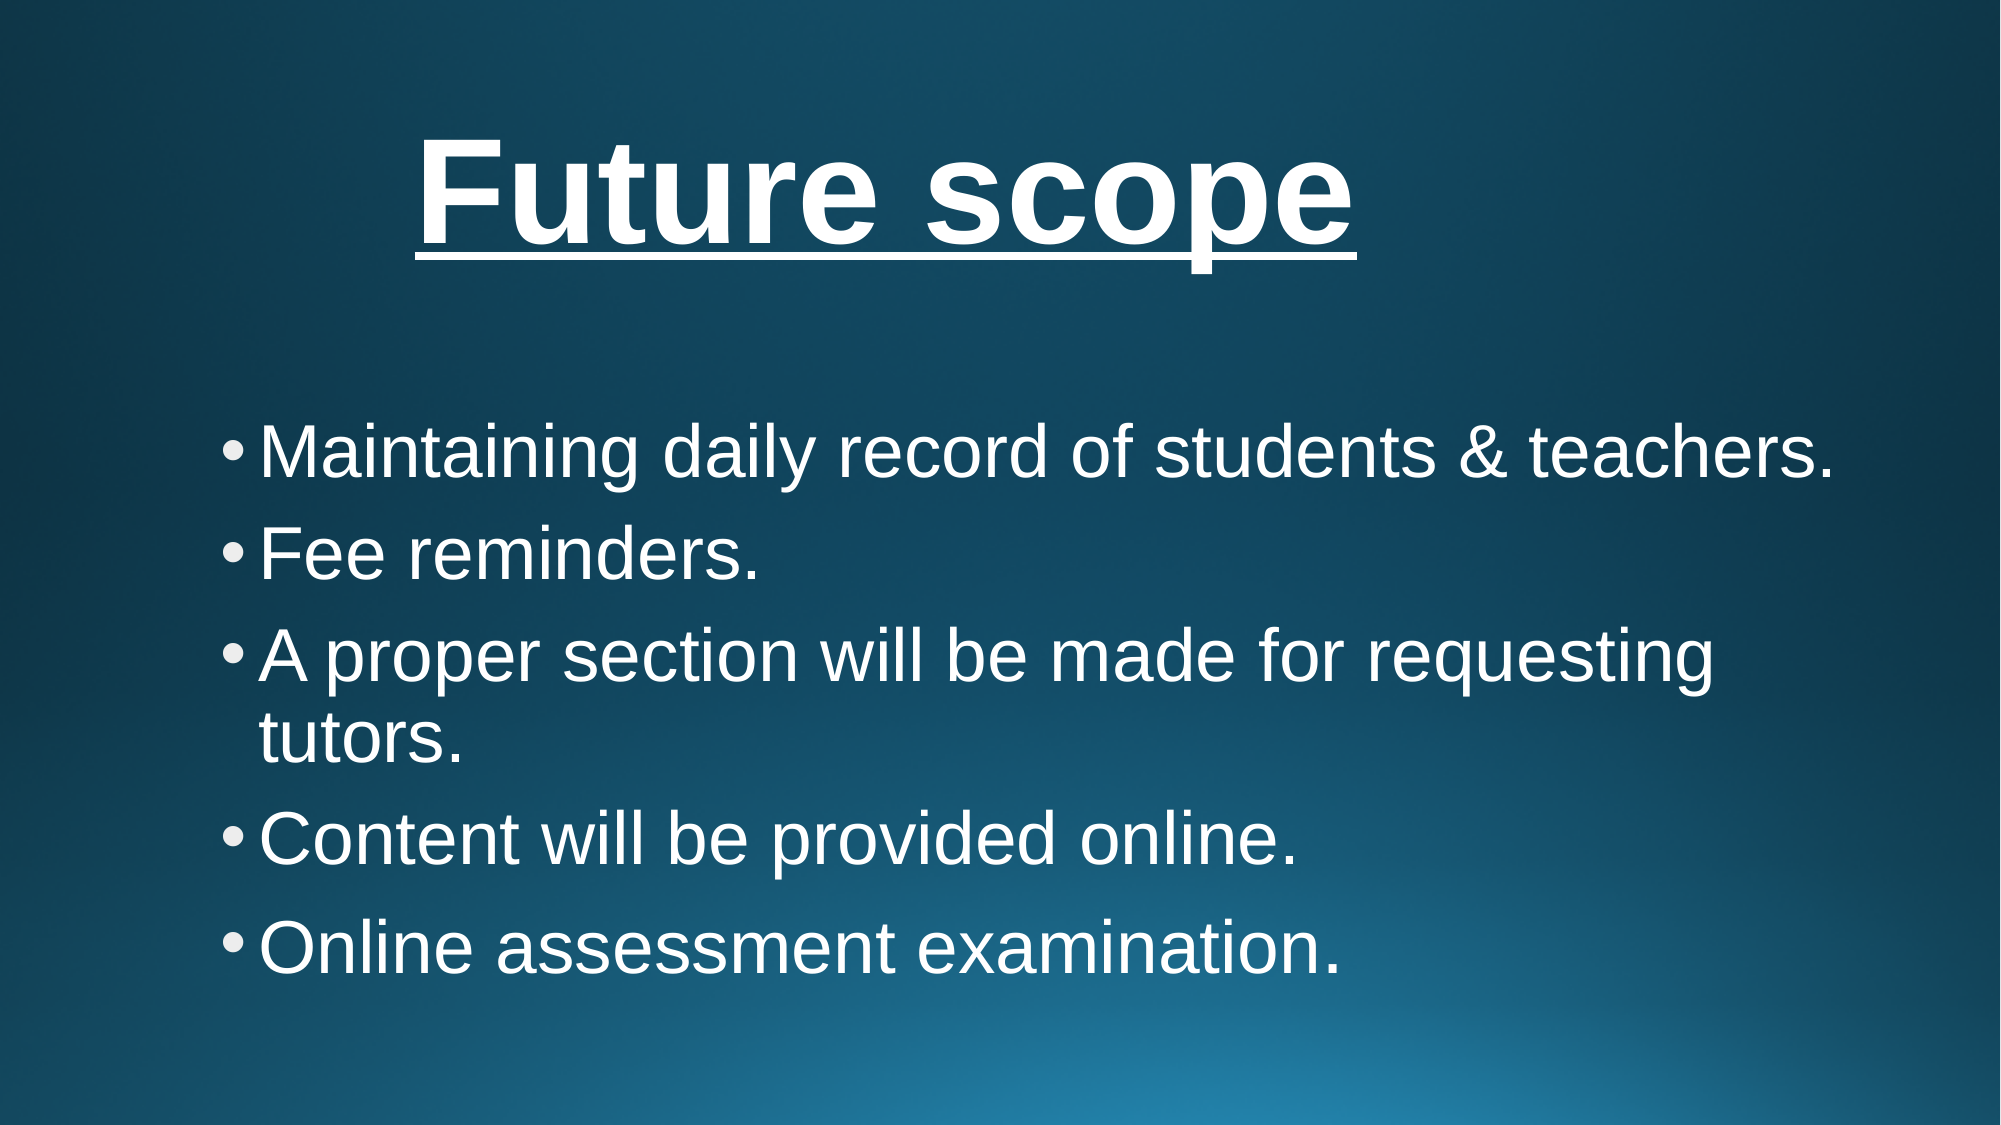

# Future scope
Maintaining daily record of students & teachers.
Fee reminders.
A proper section will be made for requesting tutors.
Content will be provided online.
Online assessment examination.